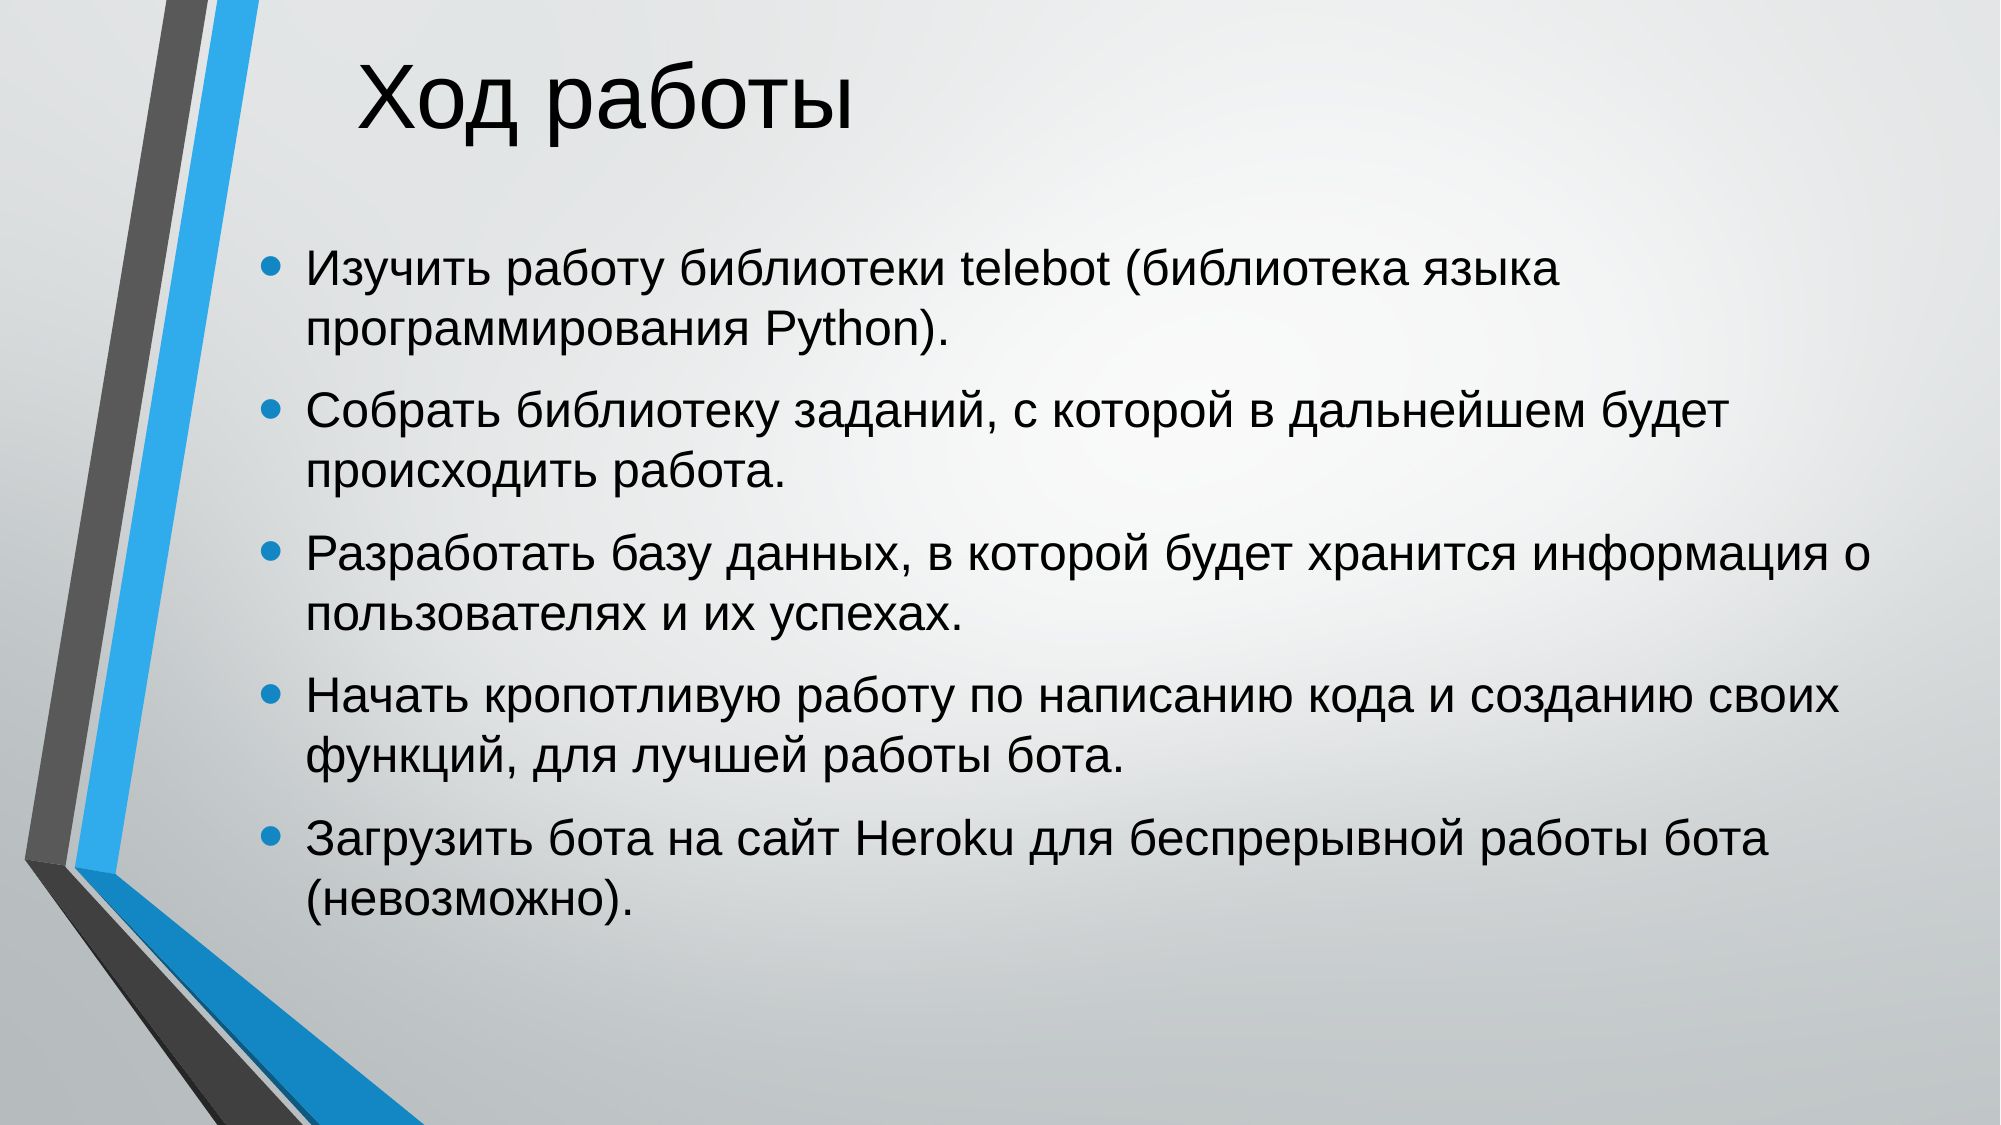

# Ход работы
Изучить работу библиотеки telebot (библиотека языка программирования Python).
Собрать библиотеку заданий, с которой в дальнейшем будет происходить работа.
Разработать базу данных, в которой будет хранится информация о пользователях и их успехах.
Начать кропотливую работу по написанию кода и созданию своих функций, для лучшей работы бота.
Загрузить бота на сайт Heroku для беспрерывной работы бота (невозможно).